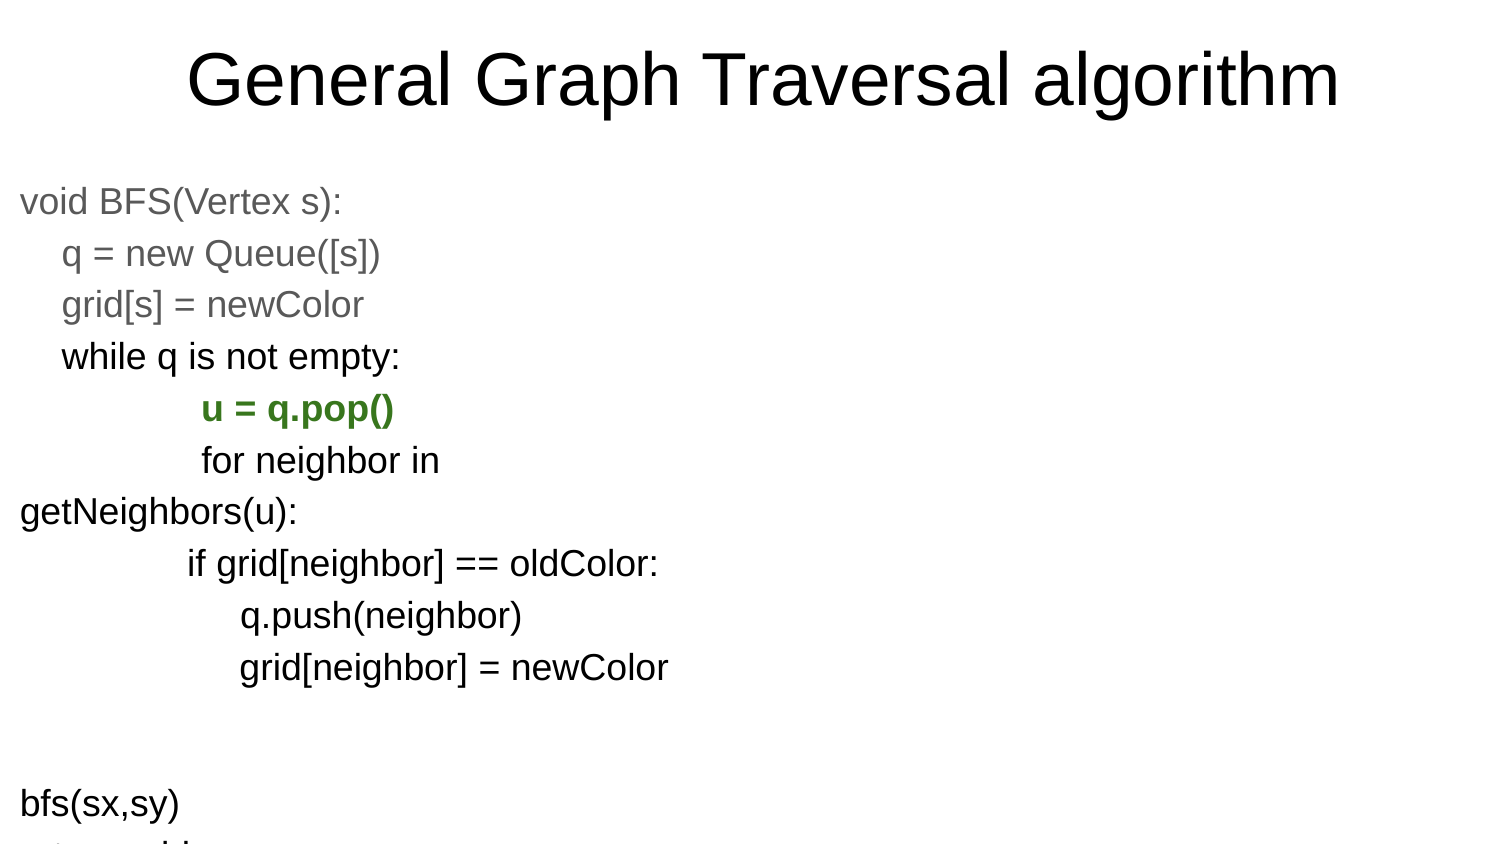

# General Graph Traversal algorithm
void BFS(Vertex s):
    q = new Queue([s])
    grid[s] = newColor
    while q is not empty:
	   u = q.pop()
	   for neighbor in getNeighbors(u):
                if grid[neighbor] == oldColor:
                     q.push(neighbor)
                     grid[neighbor] = newColor
bfs(sx,sy)
return grid